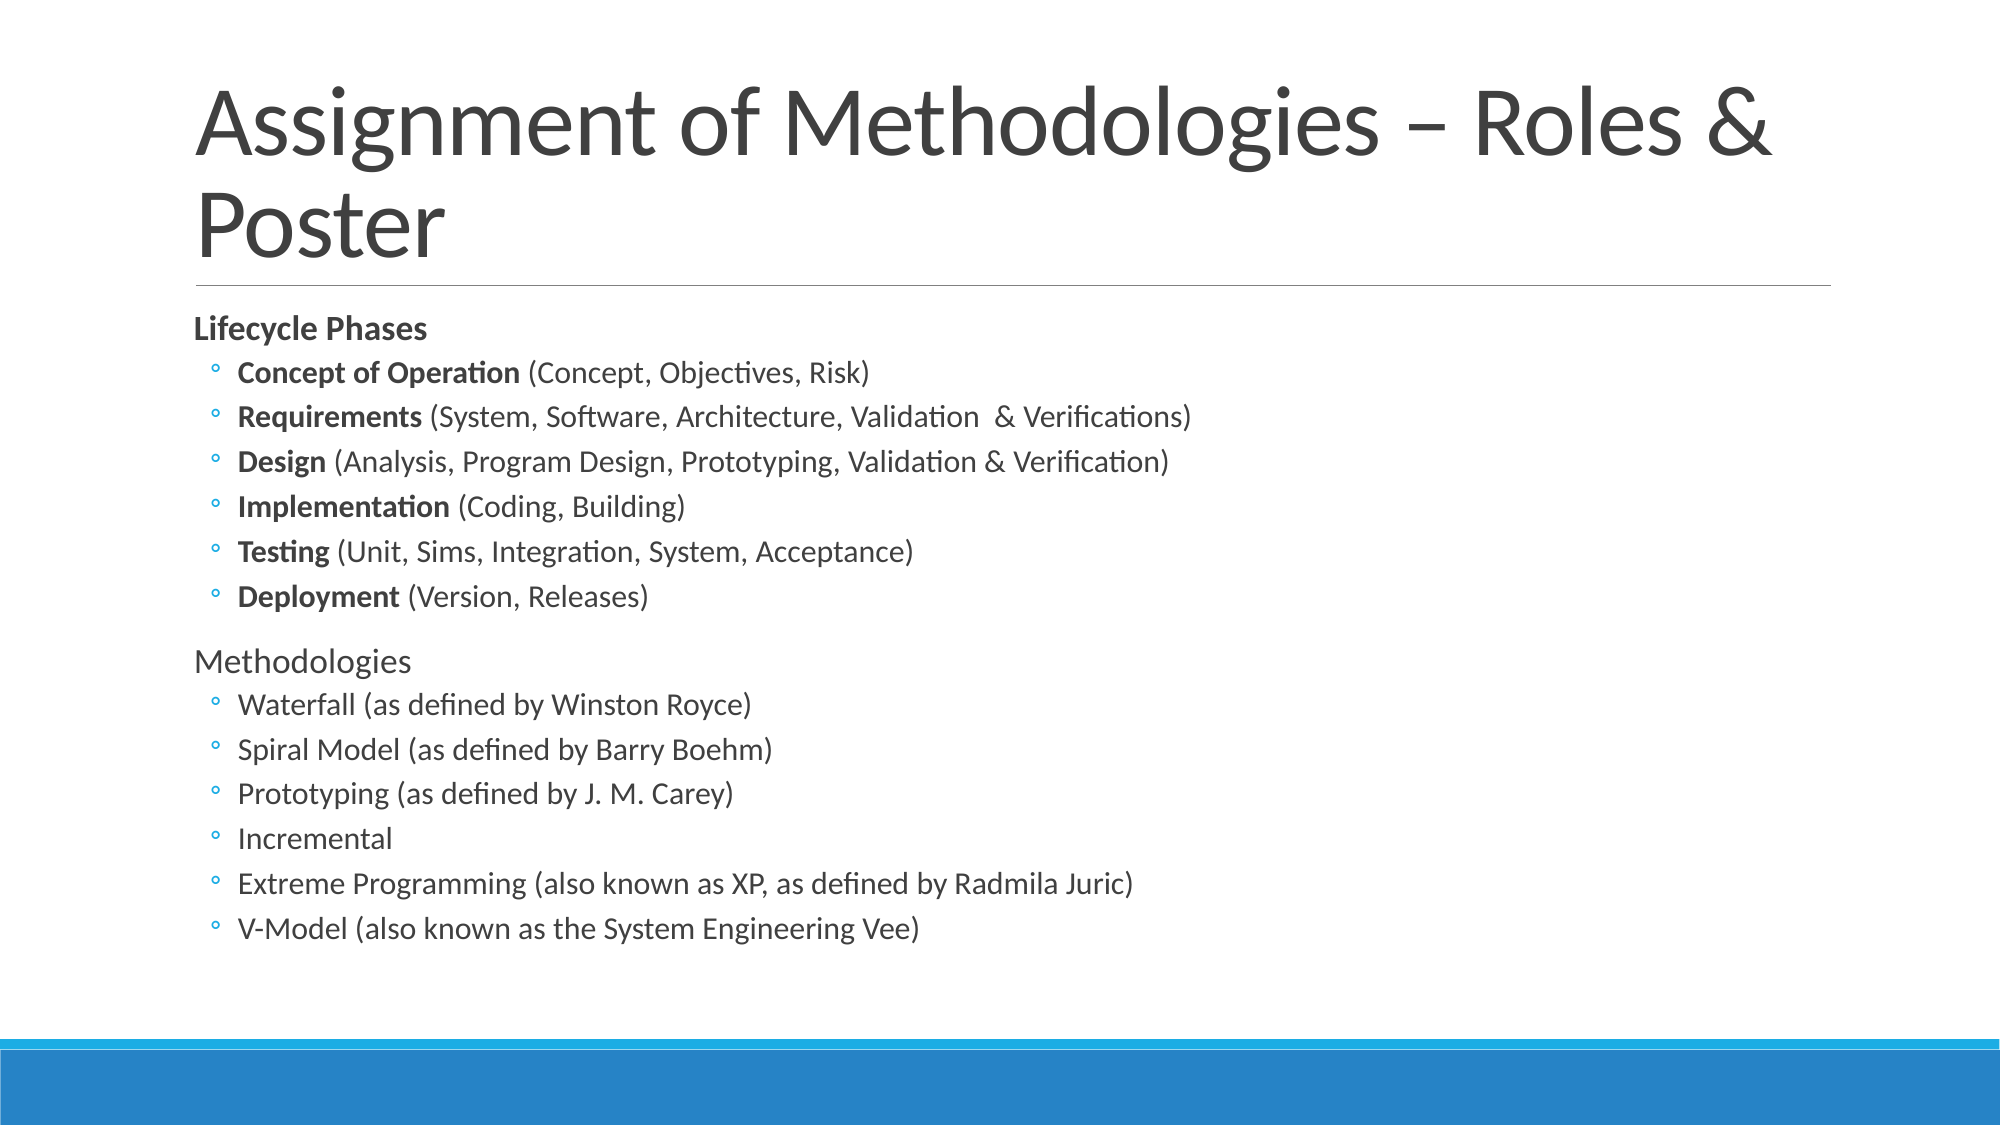

# Assignment of Methodologies – Roles & Poster
Lifecycle Phases
Concept of Operation (Concept, Objectives, Risk)
Requirements (System, Software, Architecture, Validation  & Verifications)
Design (Analysis, Program Design, Prototyping, Validation & Verification)
Implementation (Coding, Building)
Testing (Unit, Sims, Integration, System, Acceptance)
Deployment (Version, Releases)
Methodologies
Waterfall (as defined by Winston Royce)
Spiral Model (as defined by Barry Boehm)
Prototyping (as defined by J. M. Carey)
Incremental
Extreme Programming (also known as XP, as defined by Radmila Juric)
V-Model (also known as the System Engineering Vee)